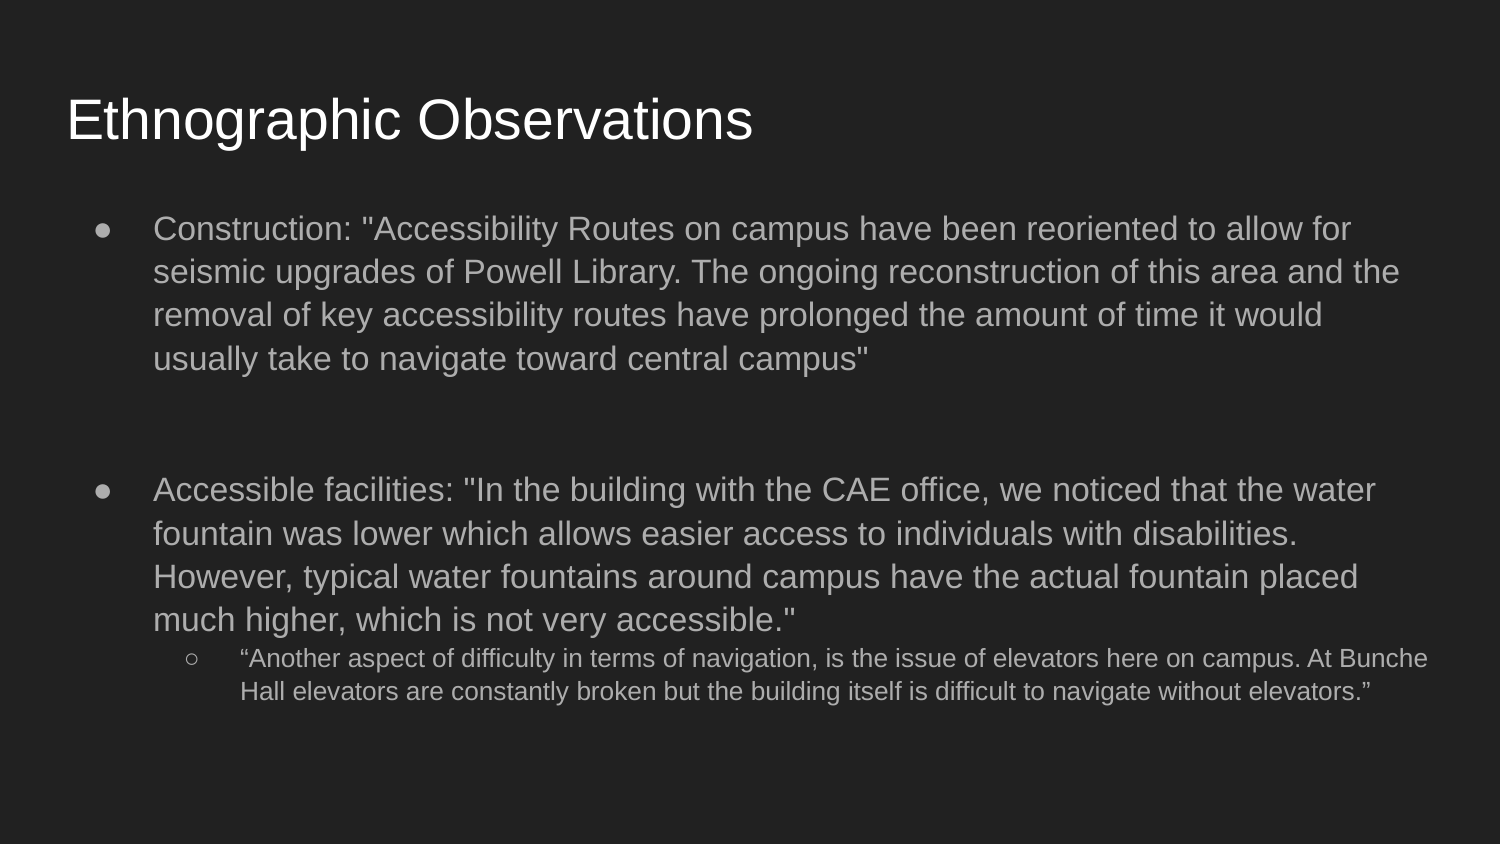

# Ethnographic Observations
Construction: "Accessibility Routes on campus have been reoriented to allow for seismic upgrades of Powell Library. The ongoing reconstruction of this area and the removal of key accessibility routes have prolonged the amount of time it would usually take to navigate toward central campus"

Accessible facilities: "In the building with the CAE office, we noticed that the water fountain was lower which allows easier access to individuals with disabilities. However, typical water fountains around campus have the actual fountain placed much higher, which is not very accessible."
“Another aspect of difficulty in terms of navigation, is the issue of elevators here on campus. At Bunche Hall elevators are constantly broken but the building itself is difficult to navigate without elevators.”